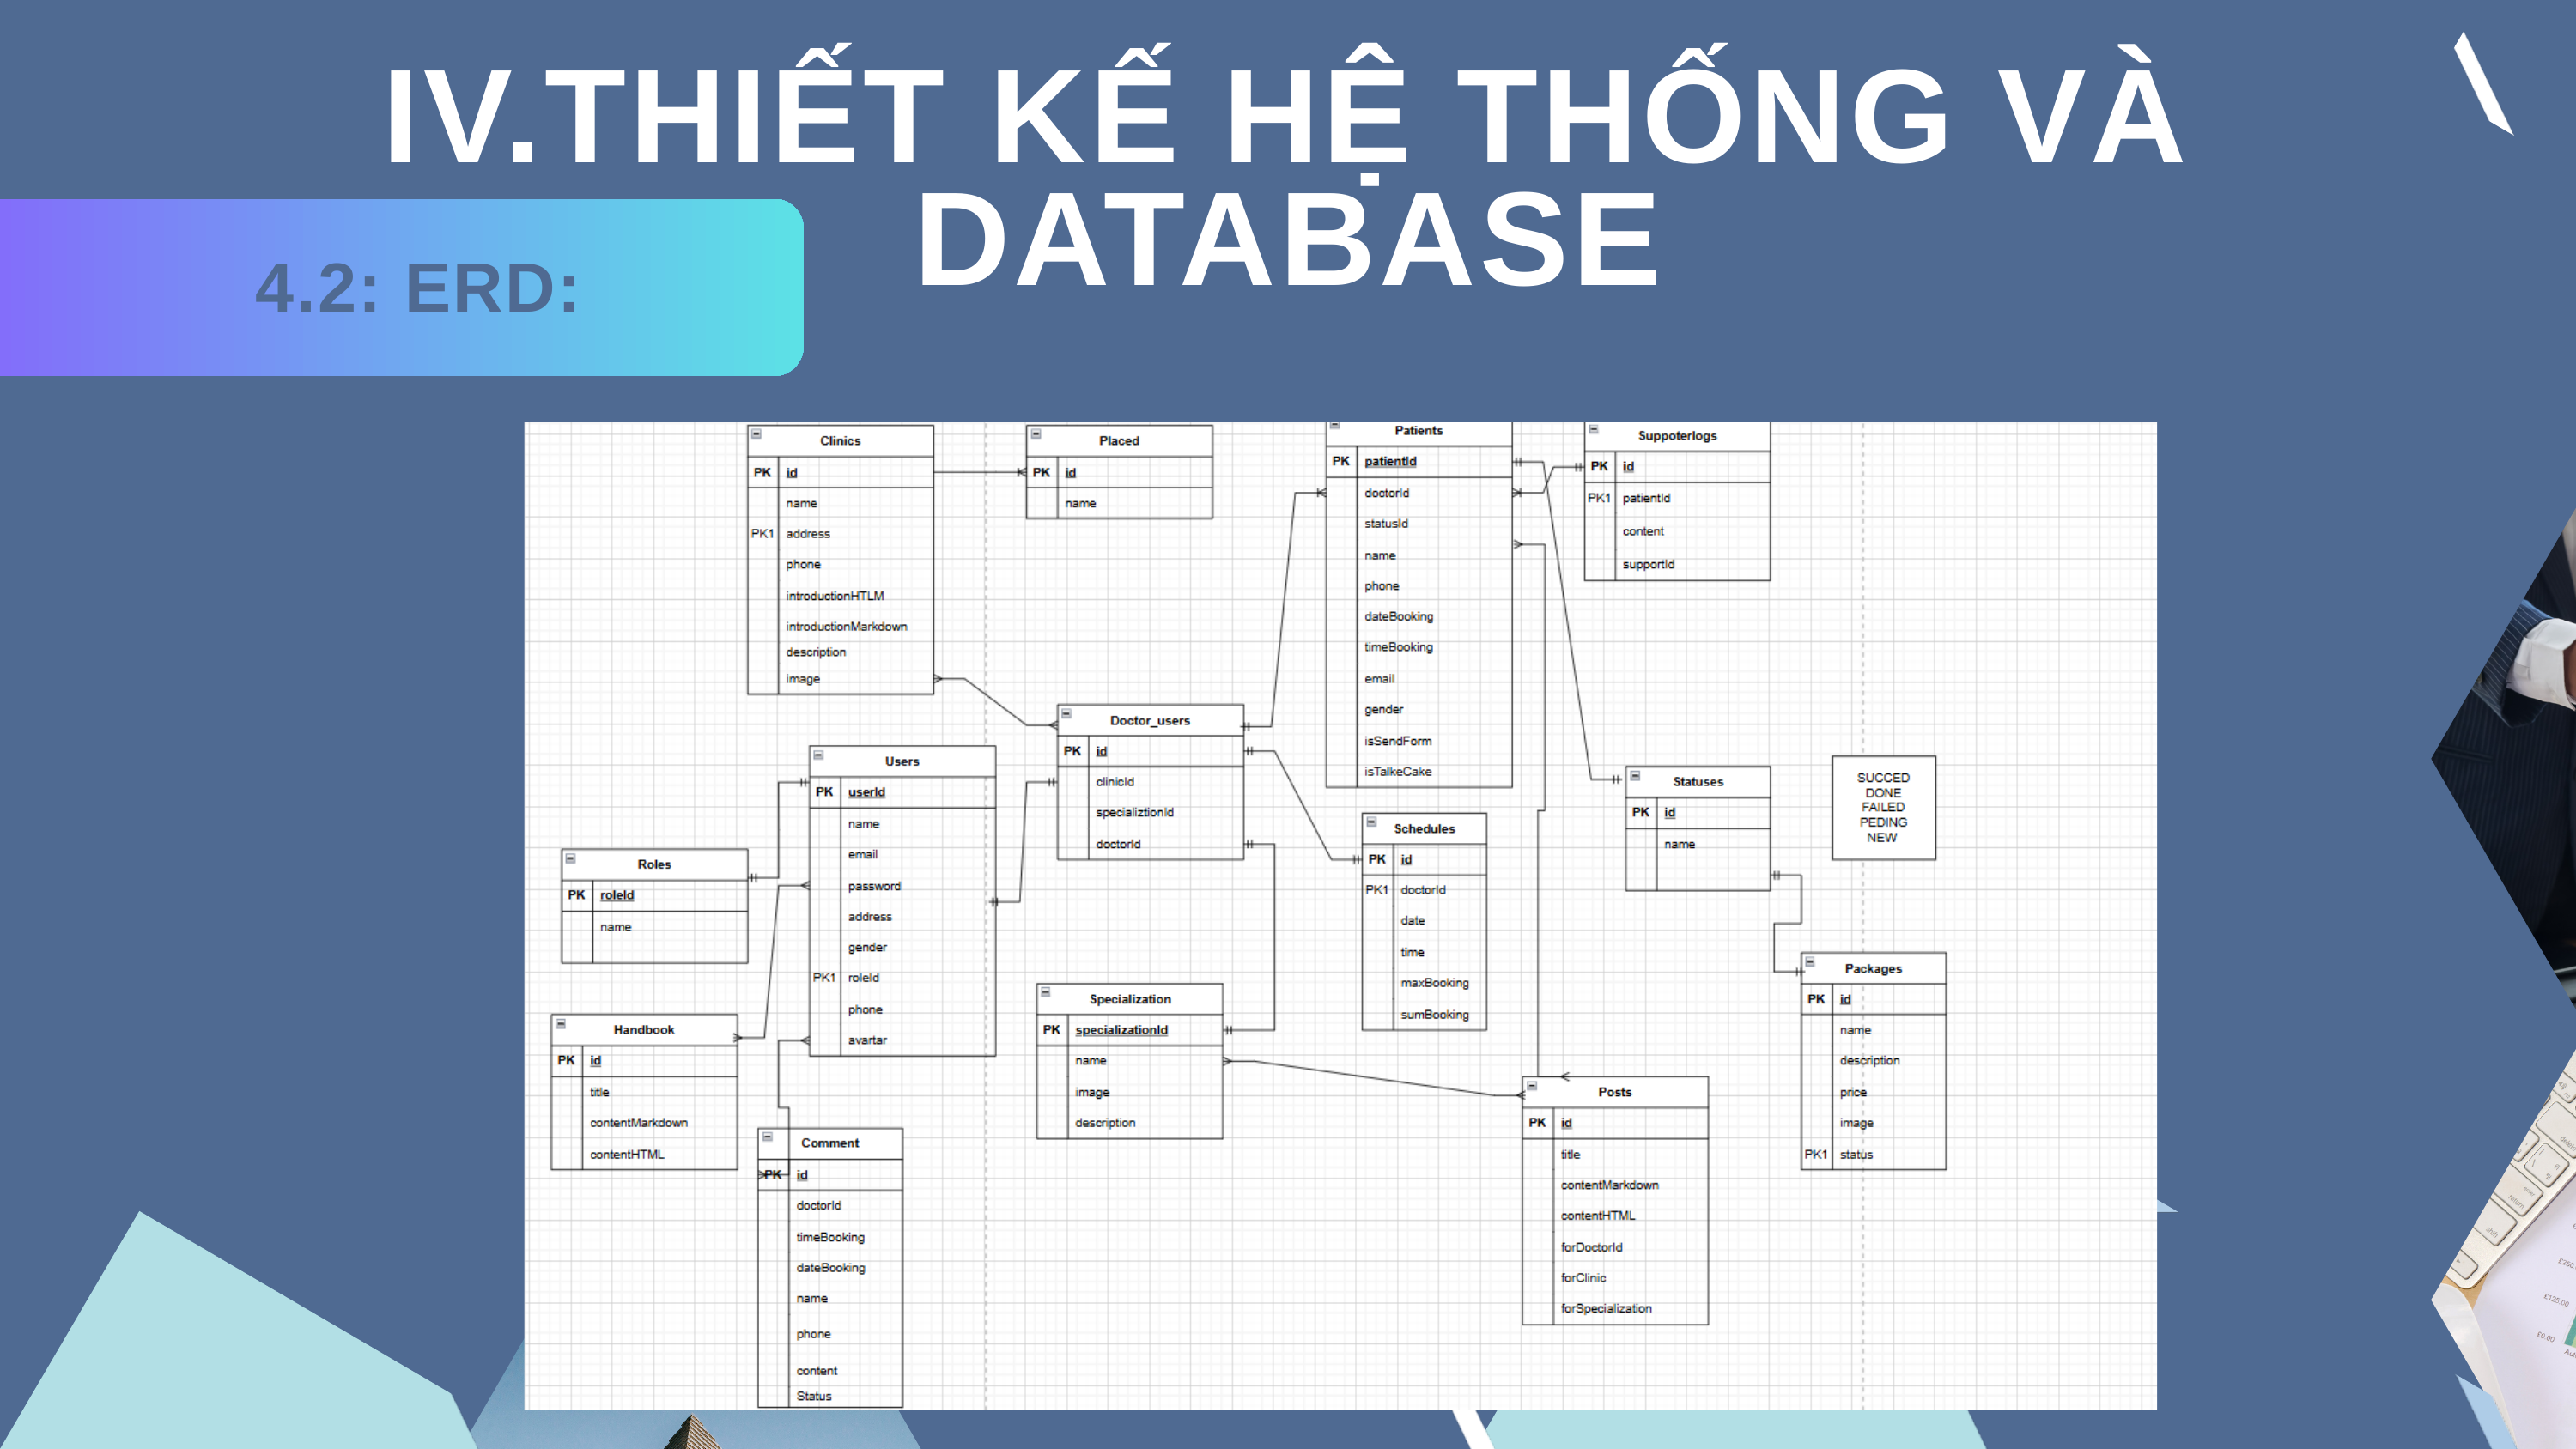

IV.THIẾT KẾ HỆ THỐNG VÀ DATABASE

4.2: ERD: